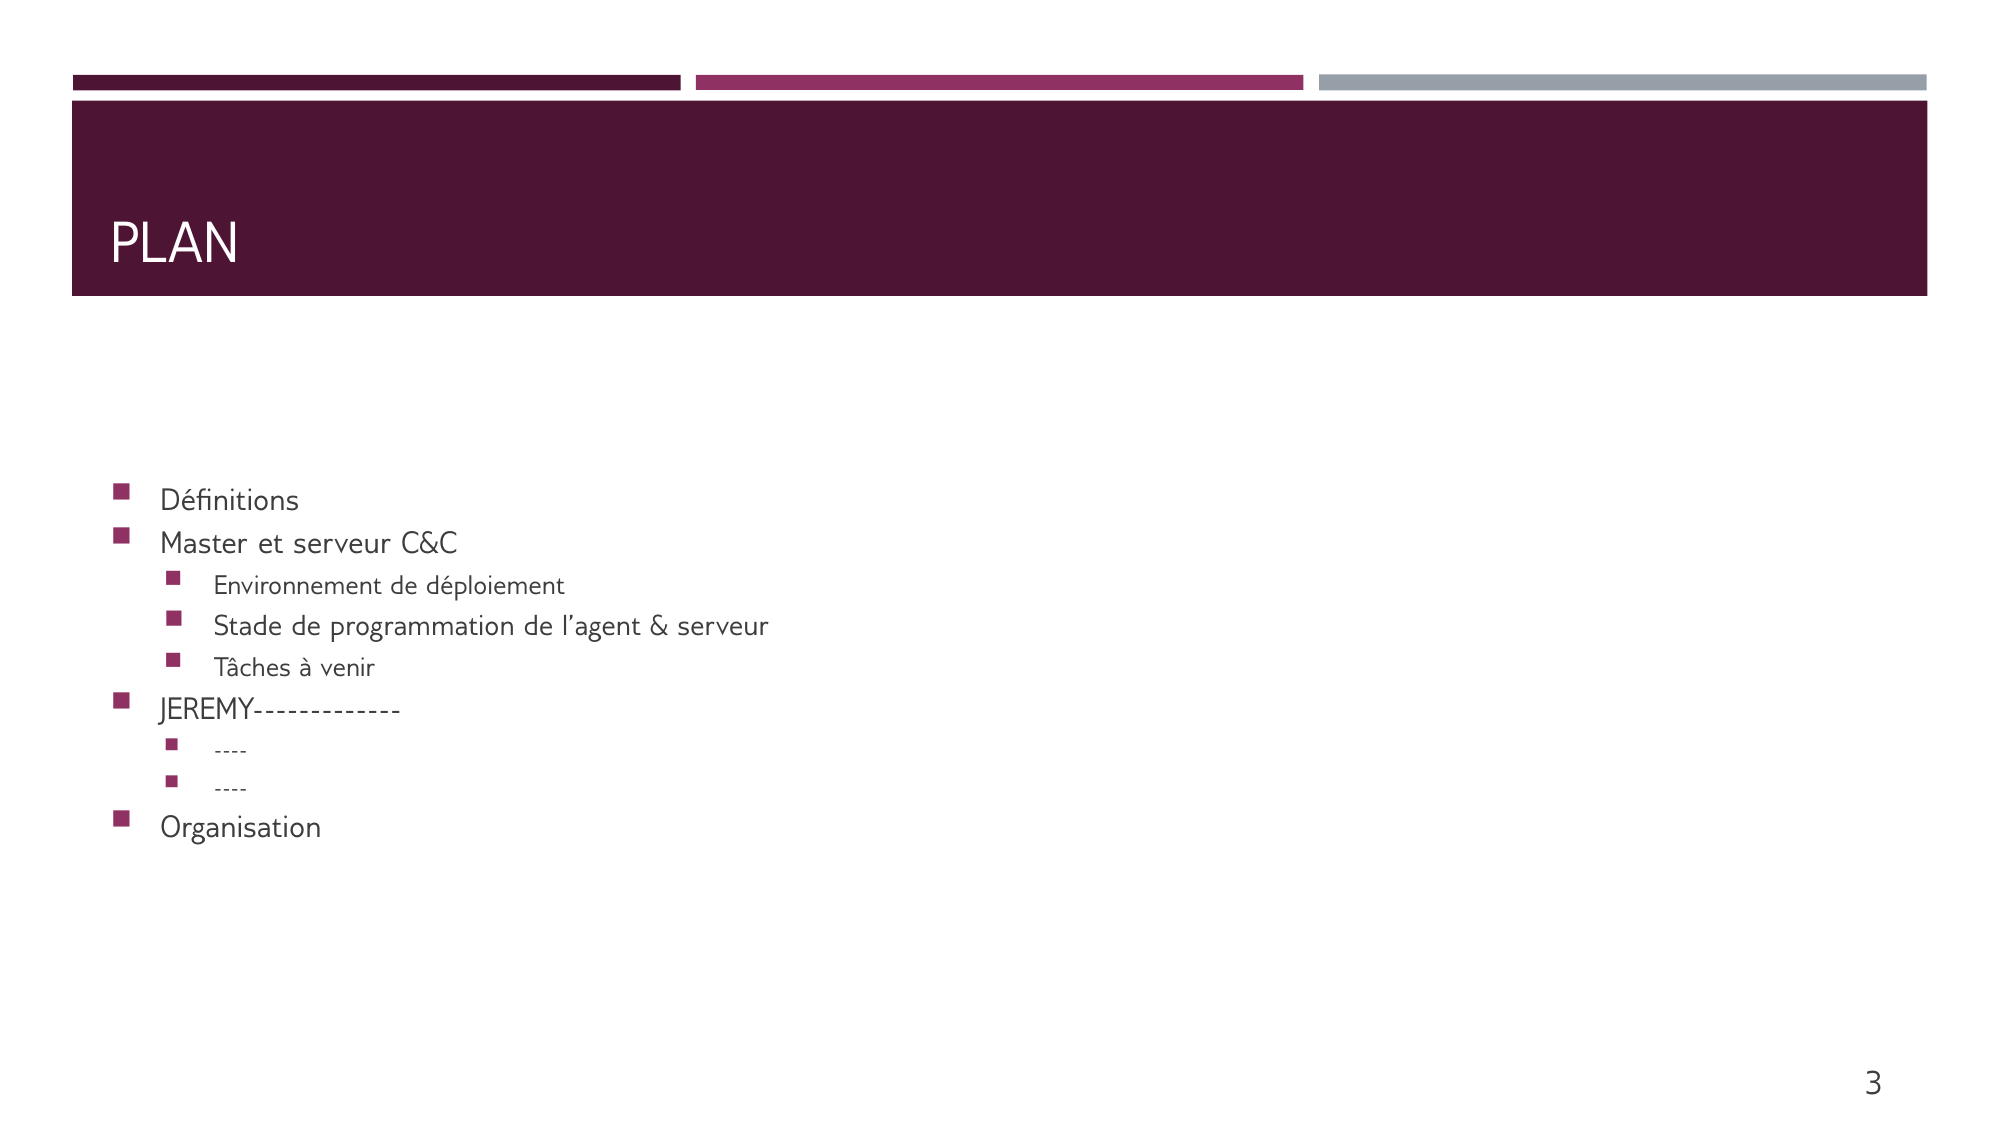

# Plan

Définitions
Master et serveur C&C
Environnement de déploiement
Stade de programmation de l’agent & serveur
Tâches à venir
JEREMY-------------
----
----
Organisation

3